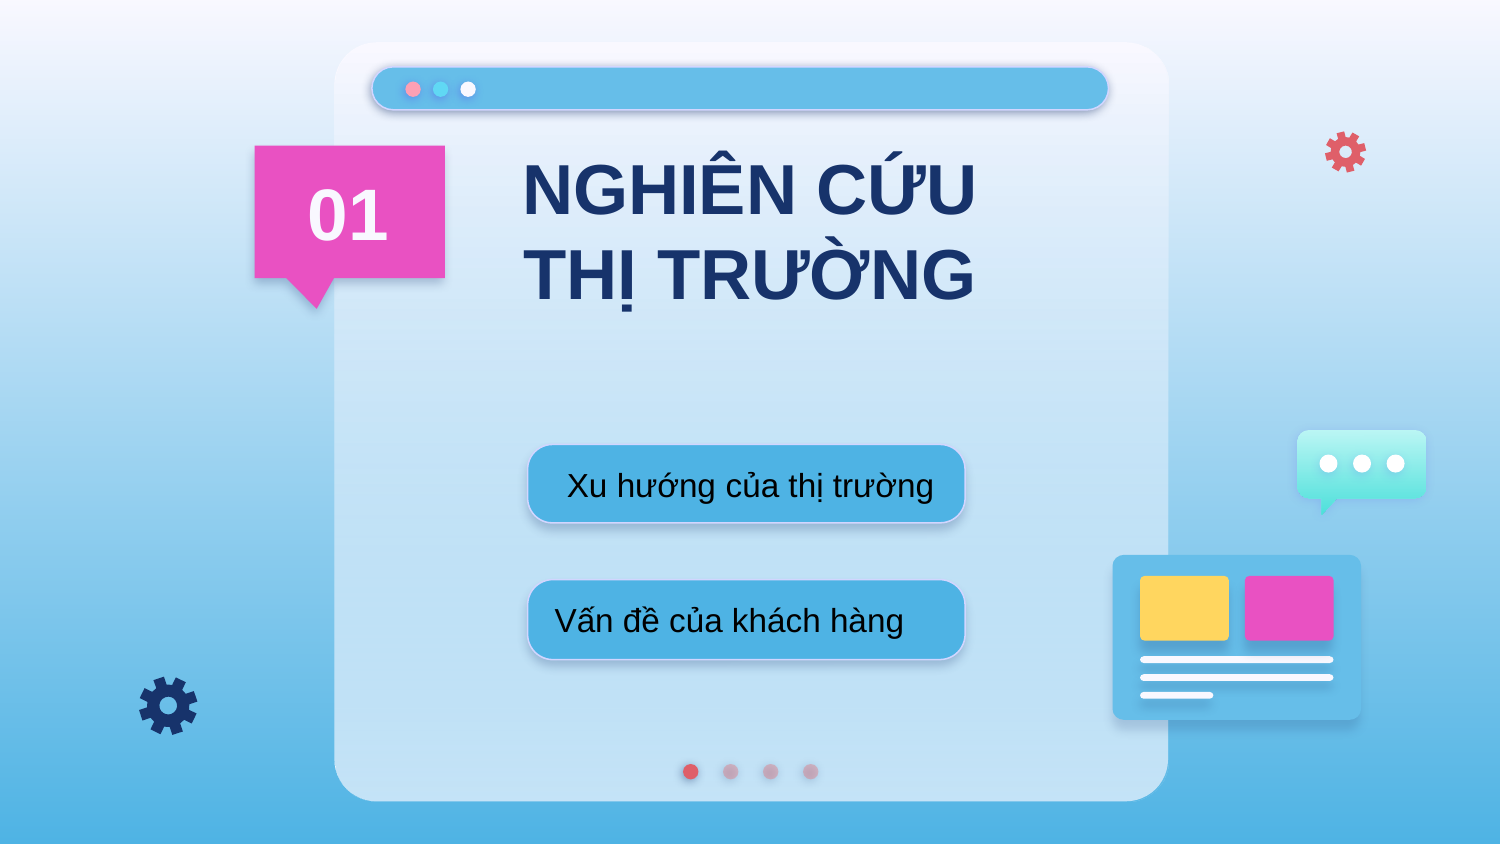

# NGHIÊN CỨU THỊ TRƯỜNG

01

Xu hướng của thị trường

Vấn đề của khách hàng